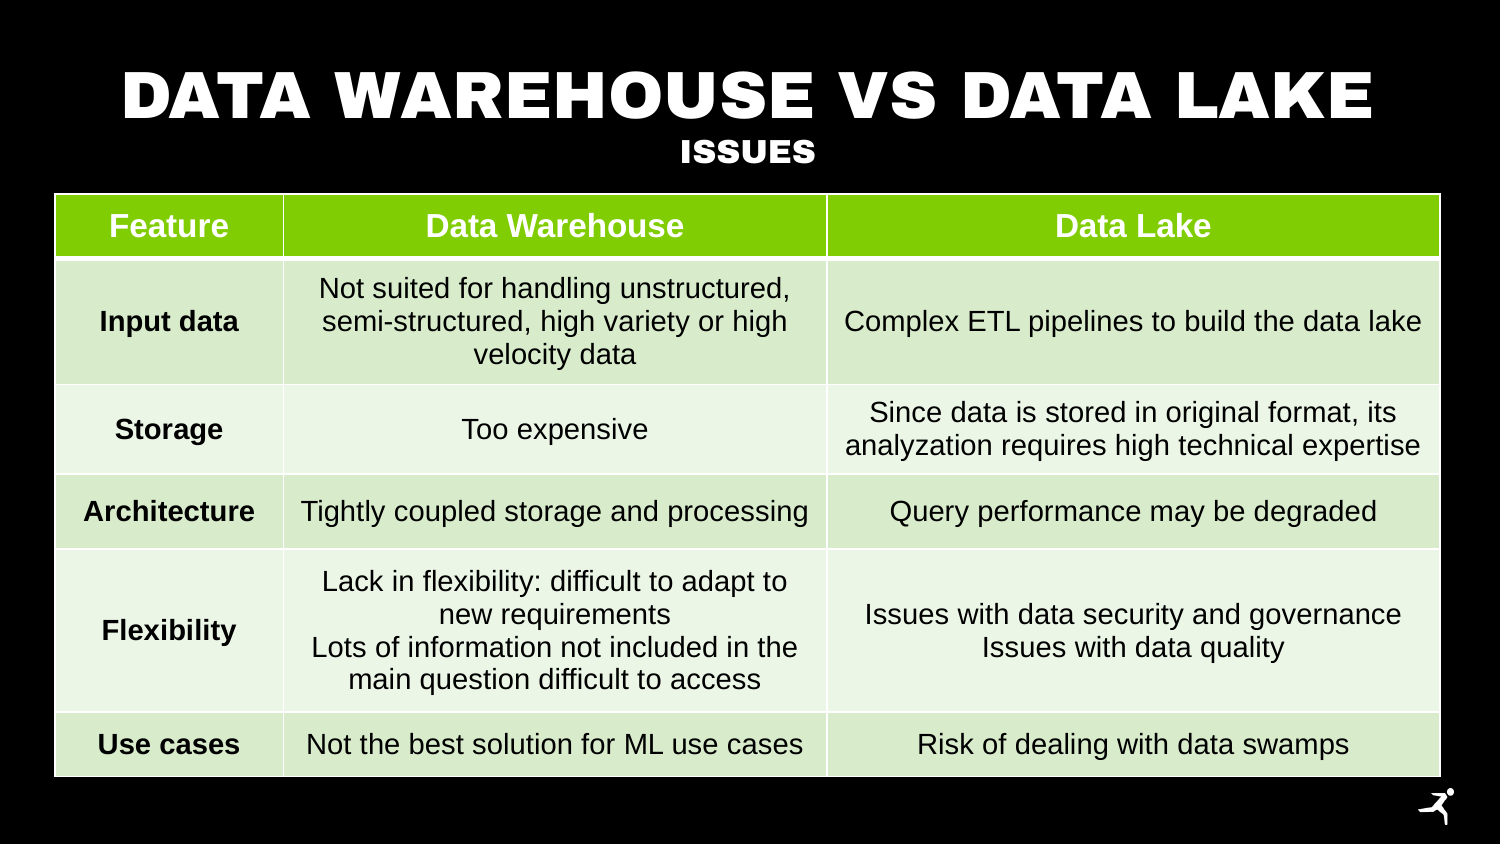

# Data warehouse vs data lake
issues
| Feature | Data Warehouse | Data Lake |
| --- | --- | --- |
| Input data | Not suited for handling unstructured, semi-structured, high variety or high velocity data | Complex ETL pipelines to build the data lake |
| Storage | Too expensive | Since data is stored in original format, its analyzation requires high technical expertise |
| Architecture | Tightly coupled storage and processing | Query performance may be degraded |
| Flexibility | Lack in flexibility: difficult to adapt to new requirements Lots of information not included in the main question difficult to access | Issues with data security and governance Issues with data quality |
| Use cases | Not the best solution for ML use cases | Risk of dealing with data swamps |